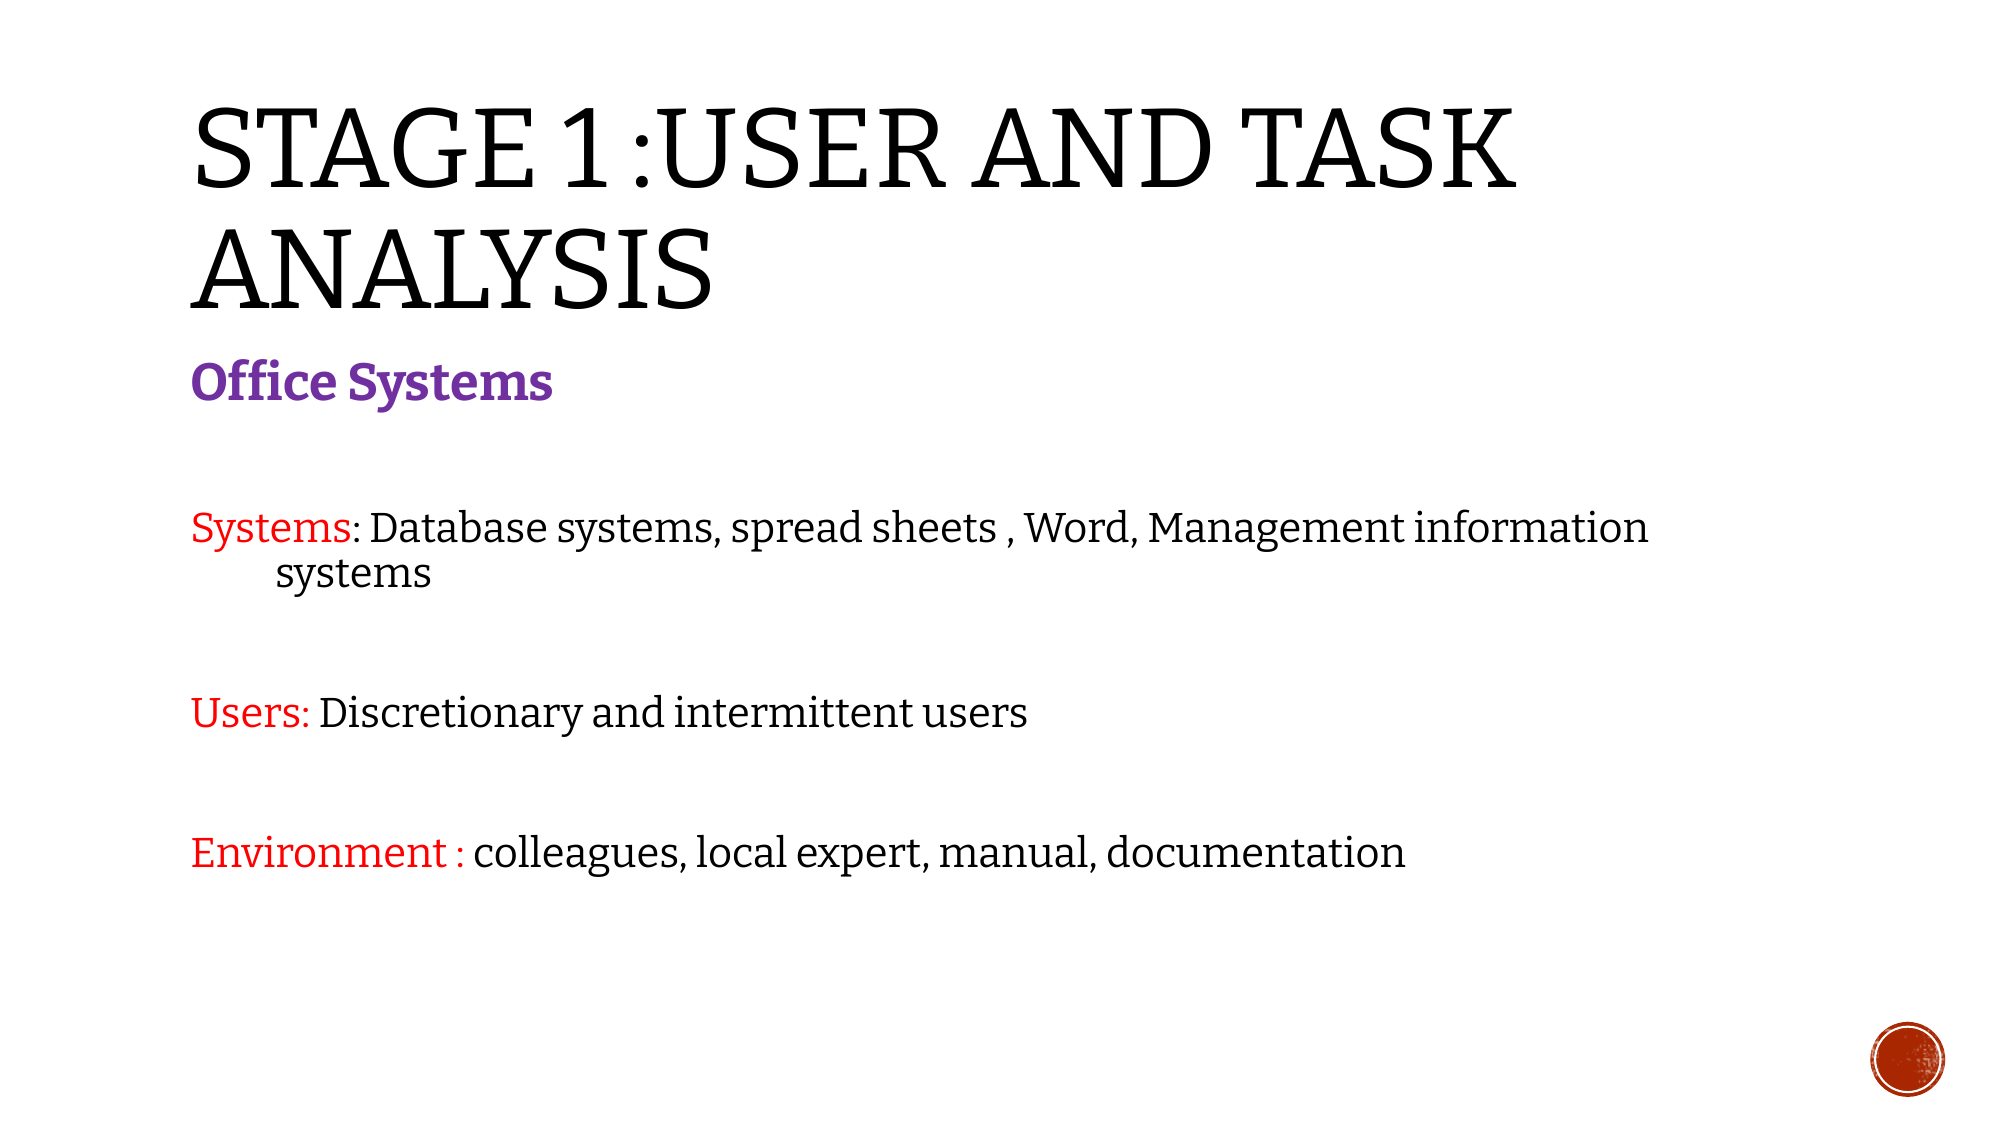

# STAGE 1 :USER AND TASK ANALYSIS
Office Systems

Systems: Database systems, spread sheets , Word, Management information systems

Users: Discretionary and intermittent users

Environment : colleagues, local expert, manual, documentation